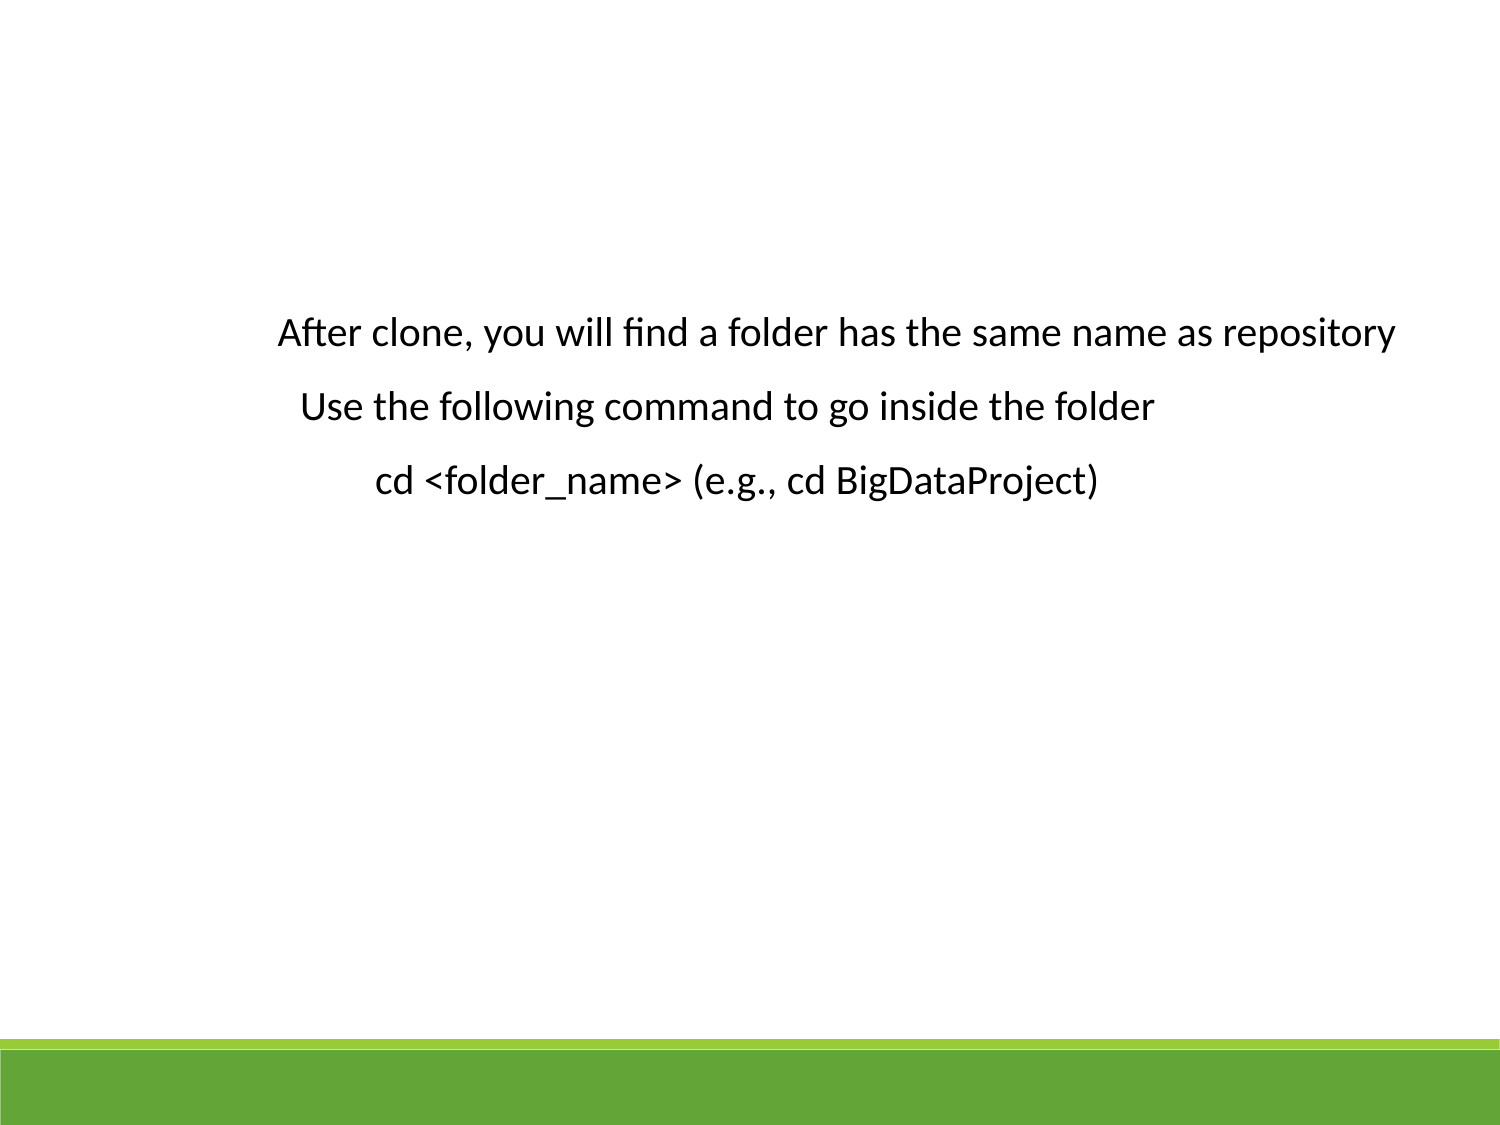

After clone, you will find a folder has the same name as repository
Use the following command to go inside the folder
cd <folder_name> (e.g., cd BigDataProject)